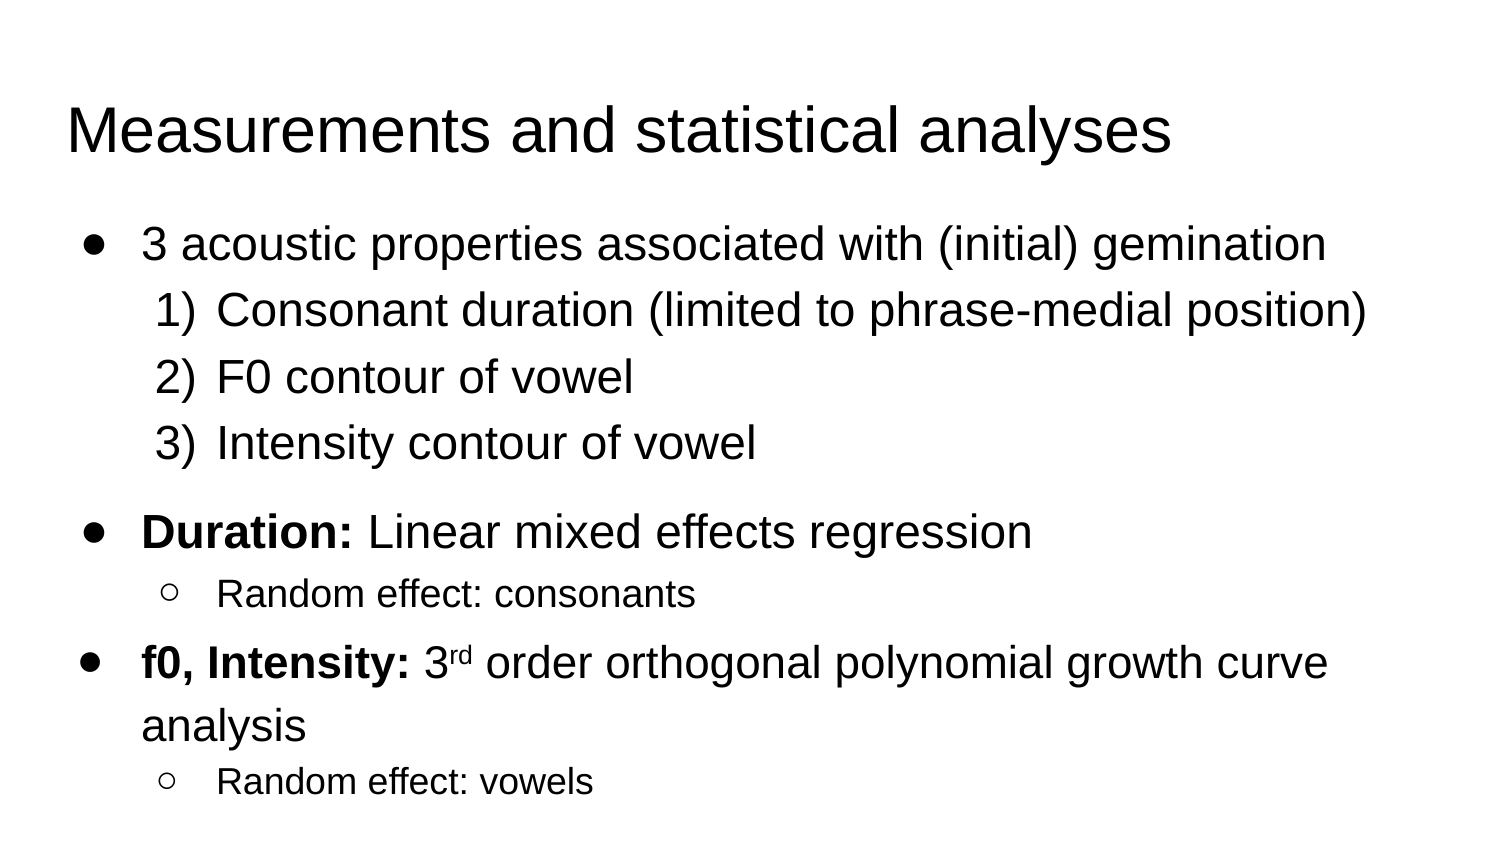

# Measurements and statistical analyses
3 acoustic properties associated with (initial) gemination
Consonant duration (limited to phrase-medial position)
F0 contour of vowel
Intensity contour of vowel
Duration: Linear mixed effects regression
Random effect: consonants
f0, Intensity: 3rd order orthogonal polynomial growth curve analysis
Random effect: vowels